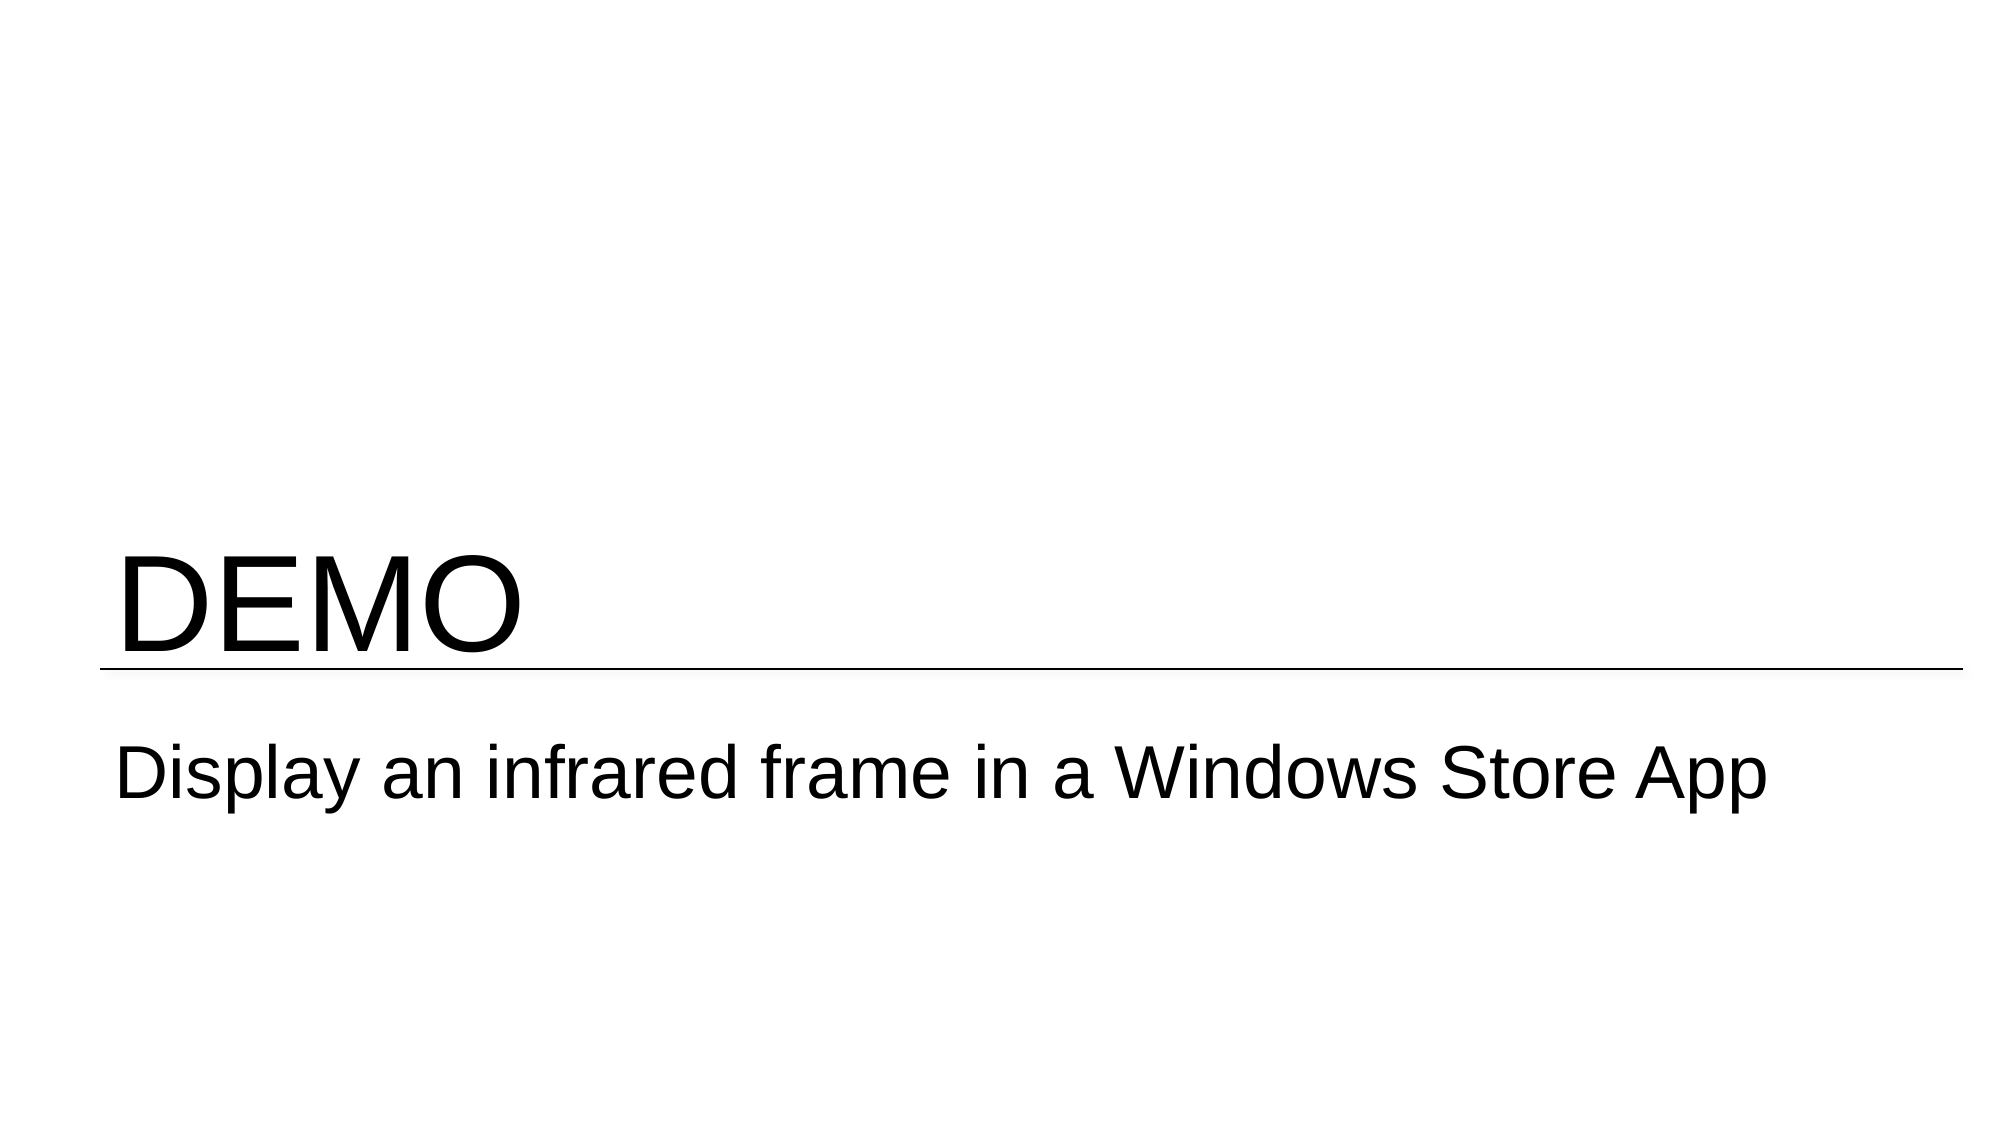

# Display an infrared frame in a Windows Store App